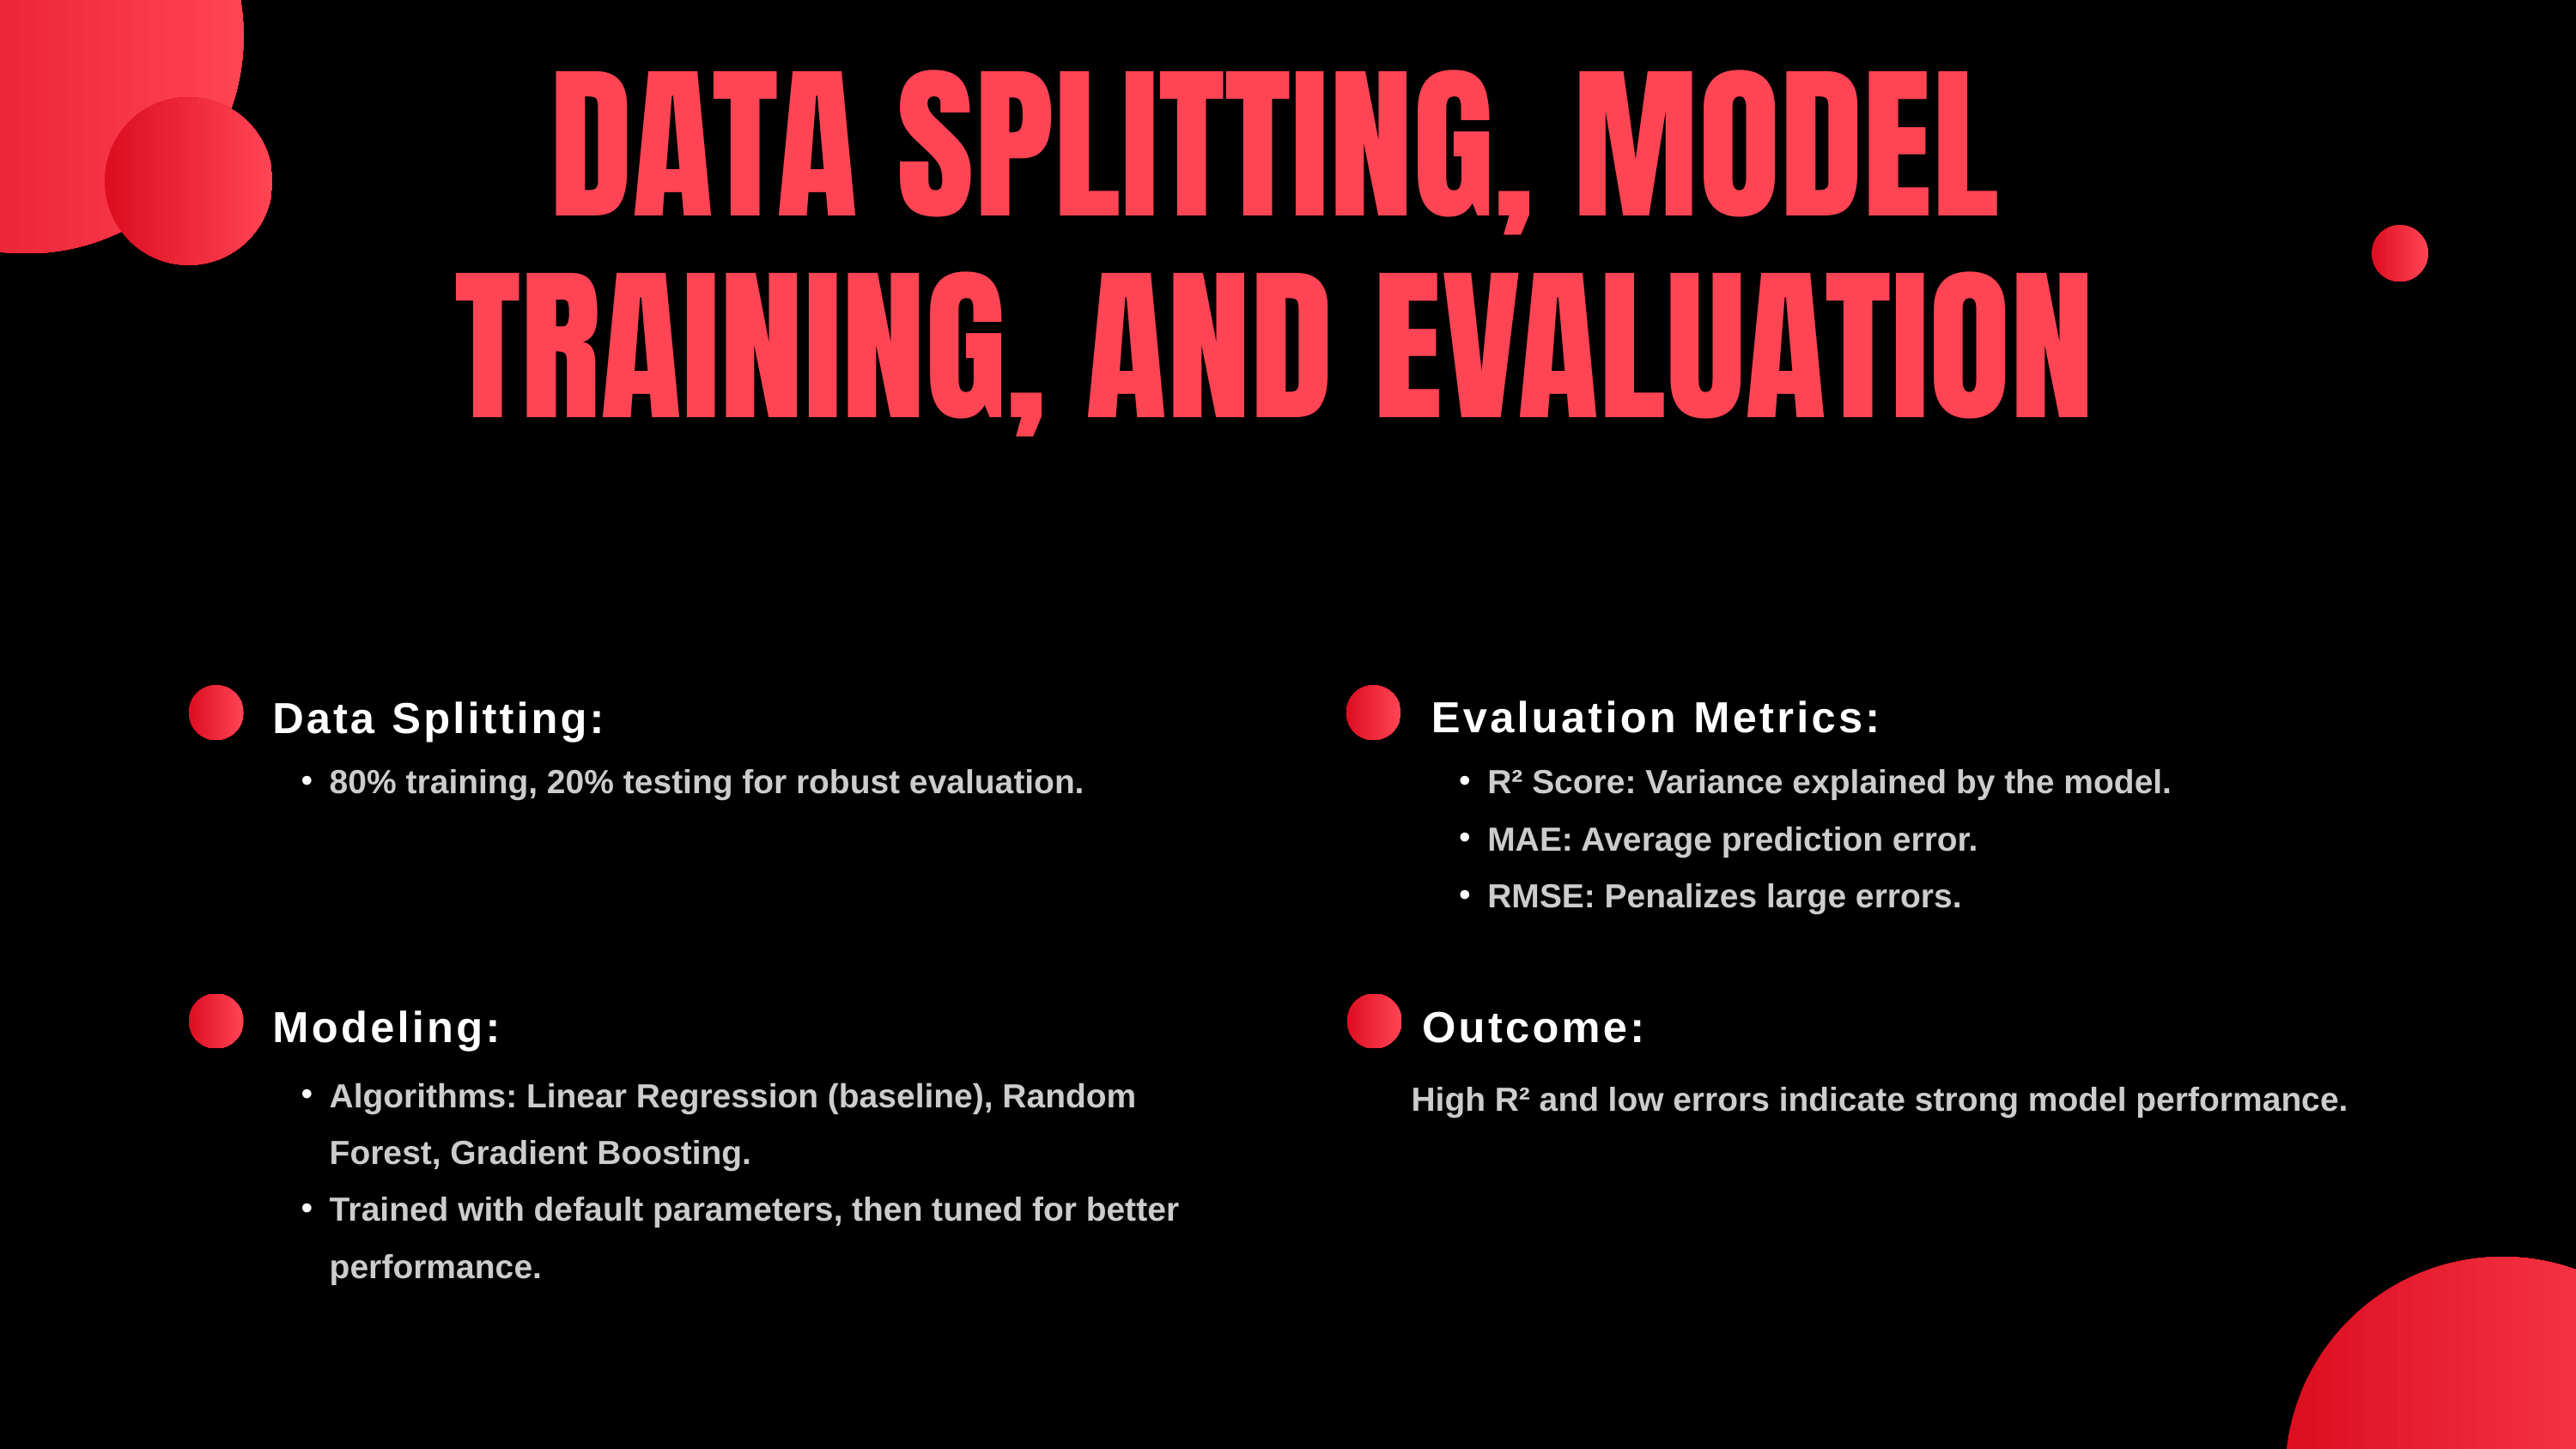

DATA SPLITTING, MODEL TRAINING, AND EVALUATION

Evaluation Metrics:

Data Splitting:

80% training, 20% testing for robust evaluation.

R² Score: Variance explained by the model.
MAE: Average prediction error.
RMSE: Penalizes large errors.

Modeling:
Outcome:

Algorithms: Linear Regression (baseline), Random Forest, Gradient Boosting.
Trained with default parameters, then tuned for better performance.

High R² and low errors indicate strong model performance.